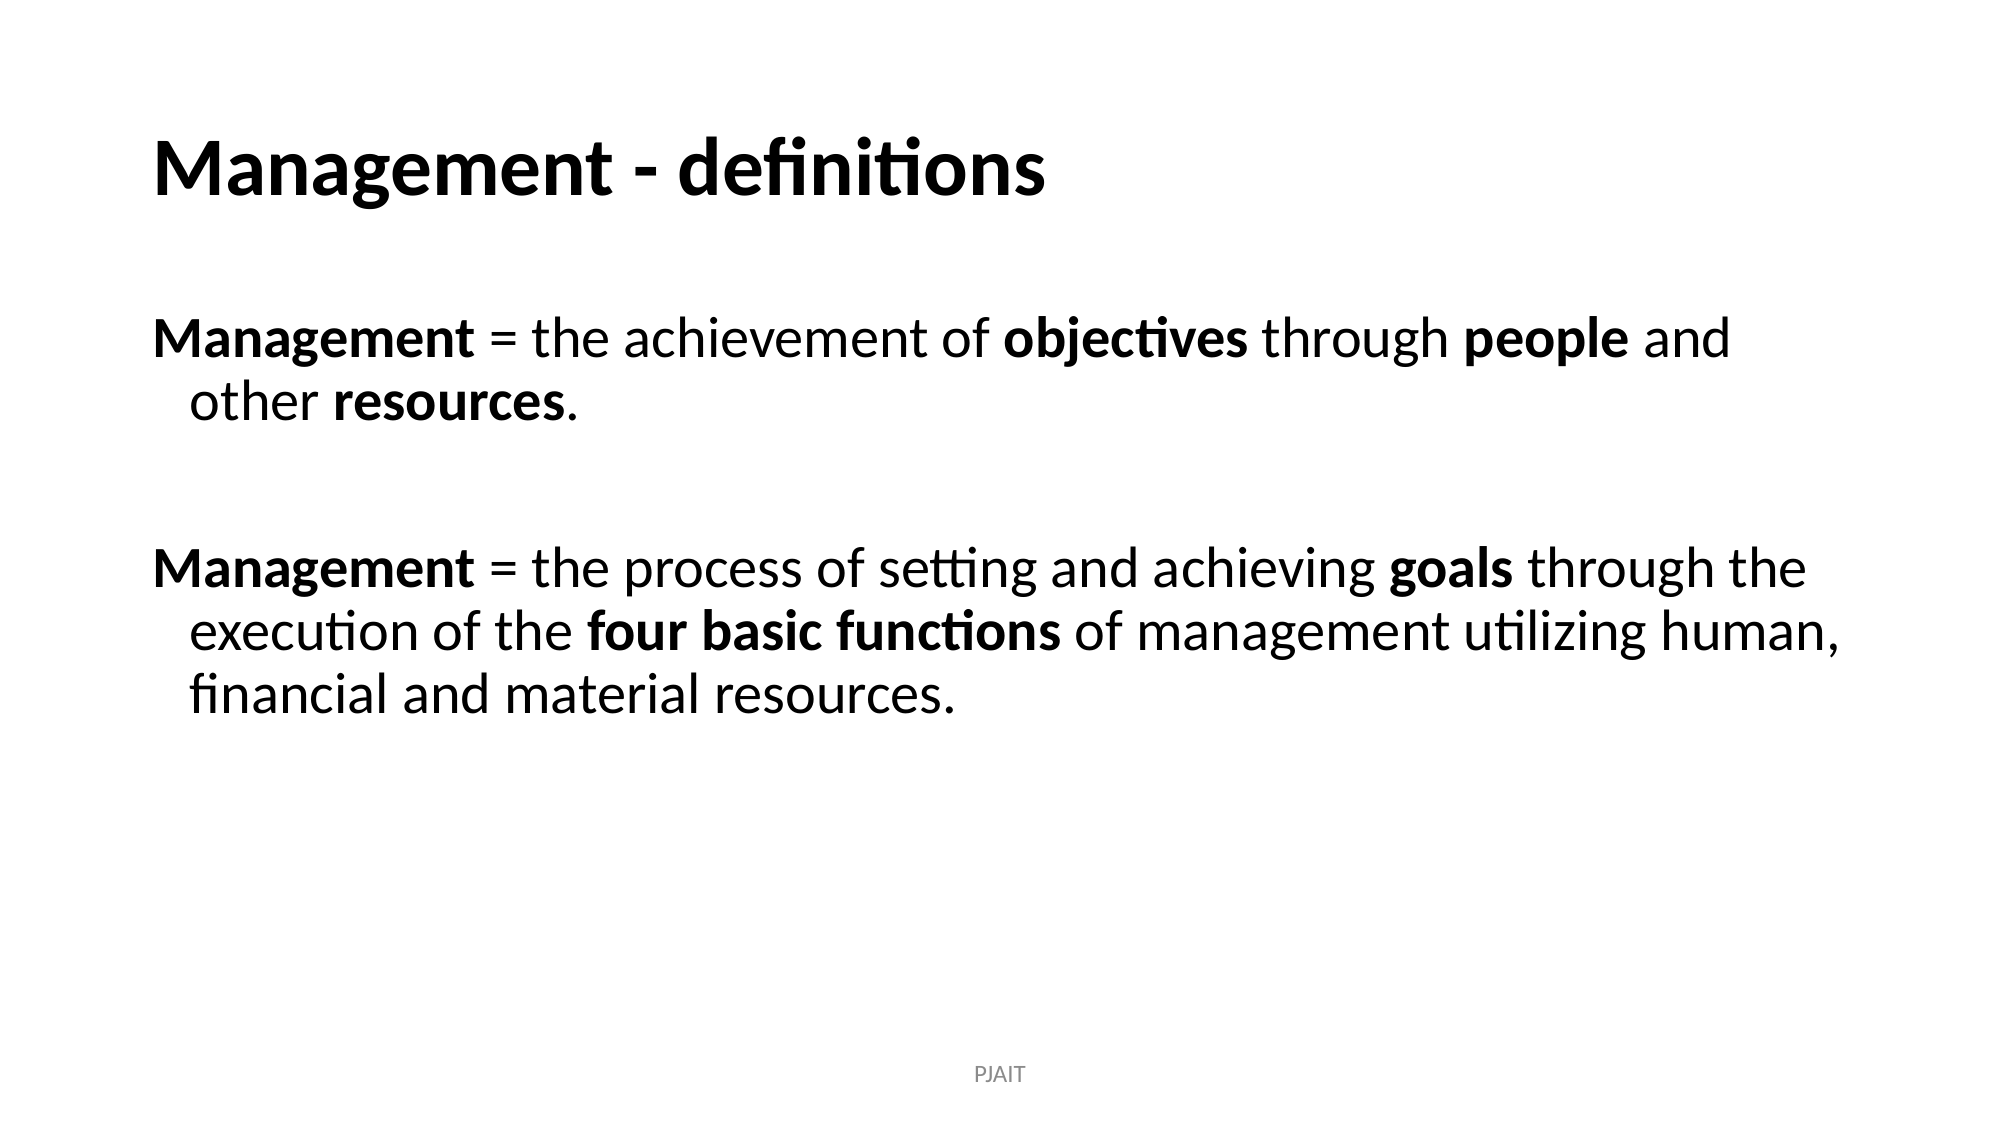

# Management - definitions
Management = the achievement of objectives through people and other resources.

Management = the process of setting and achieving goals through the execution of the four basic functions of management utilizing human, financial and material resources.
PJAIT